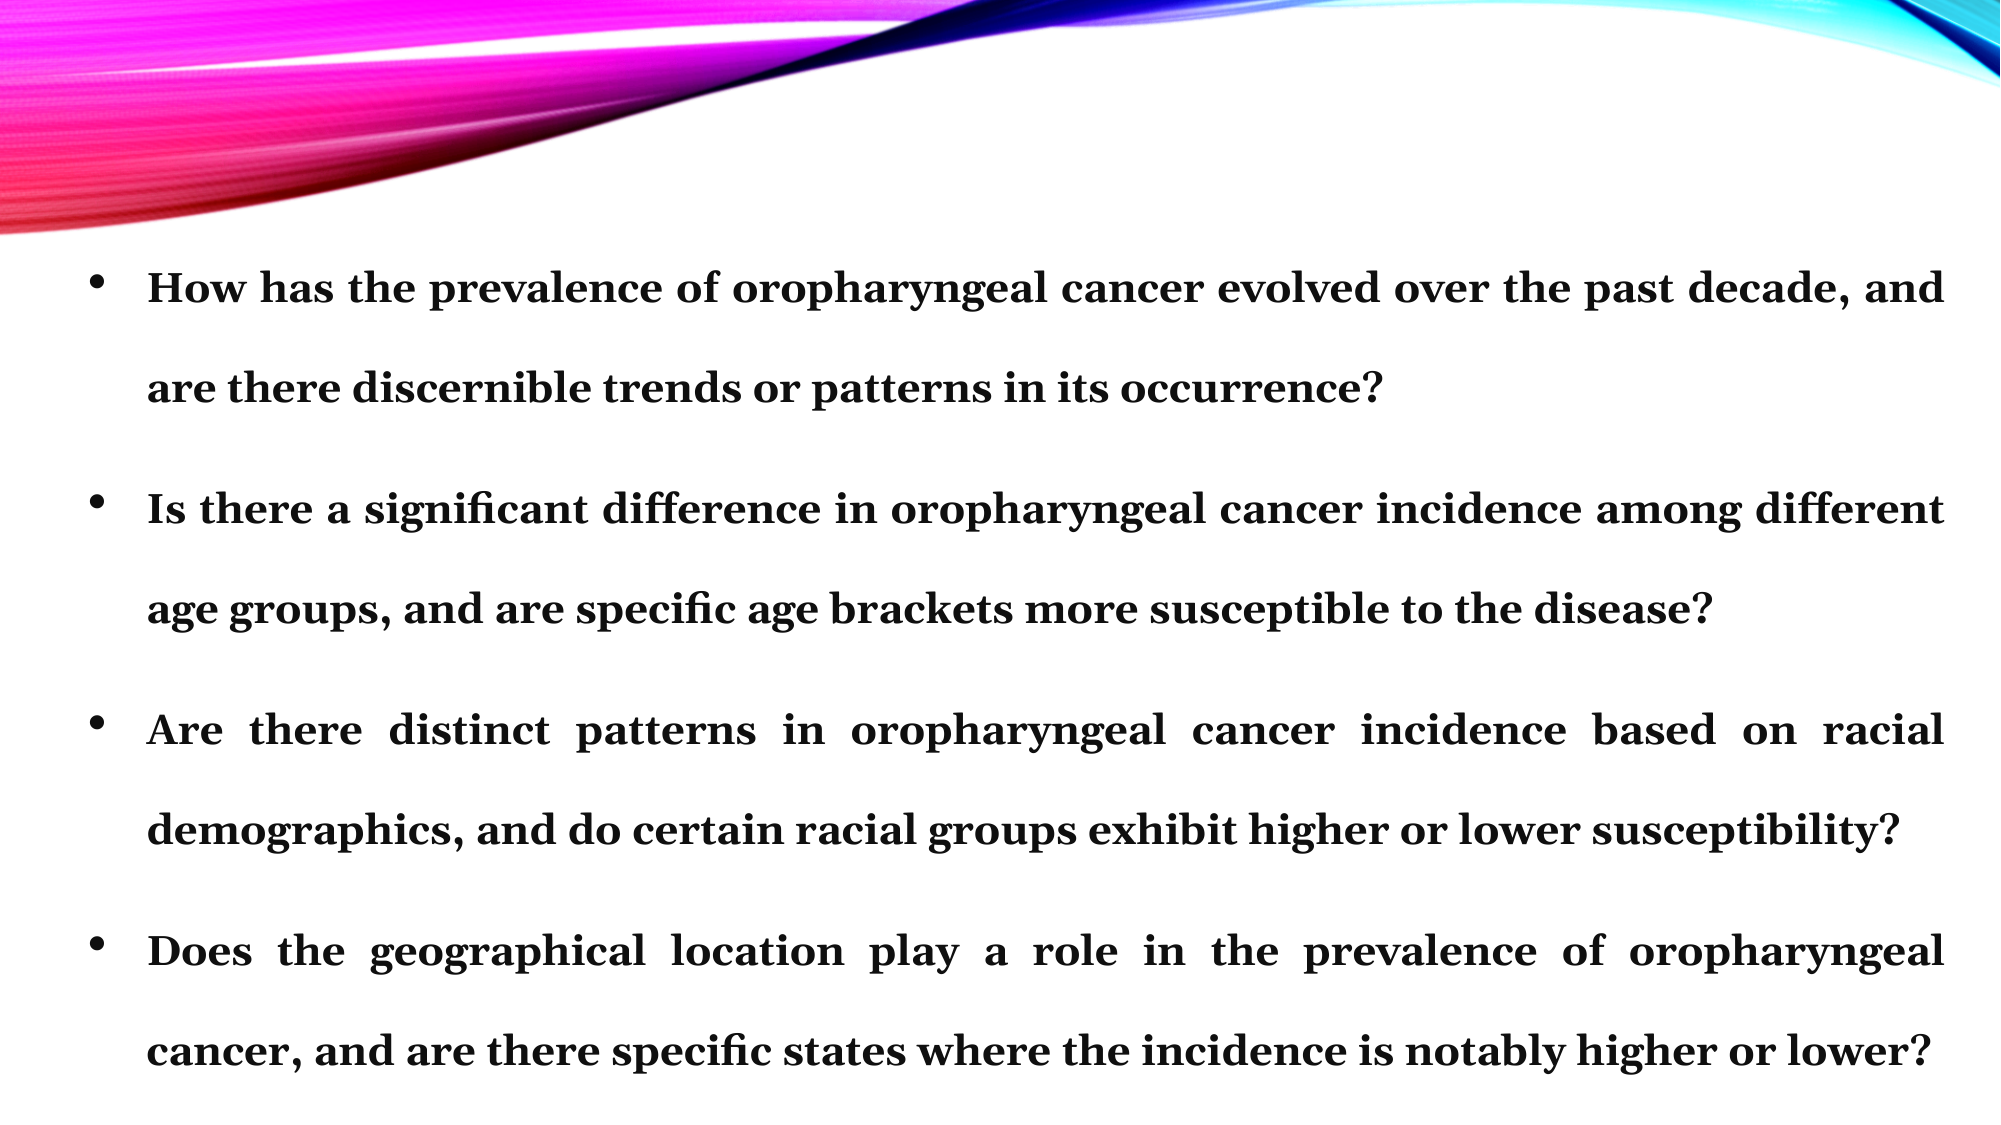

How has the prevalence of oropharyngeal cancer evolved over the past decade, and are there discernible trends or patterns in its occurrence?
Is there a significant difference in oropharyngeal cancer incidence among different age groups, and are specific age brackets more susceptible to the disease?
Are there distinct patterns in oropharyngeal cancer incidence based on racial demographics, and do certain racial groups exhibit higher or lower susceptibility?
Does the geographical location play a role in the prevalence of oropharyngeal cancer, and are there specific states where the incidence is notably higher or lower?